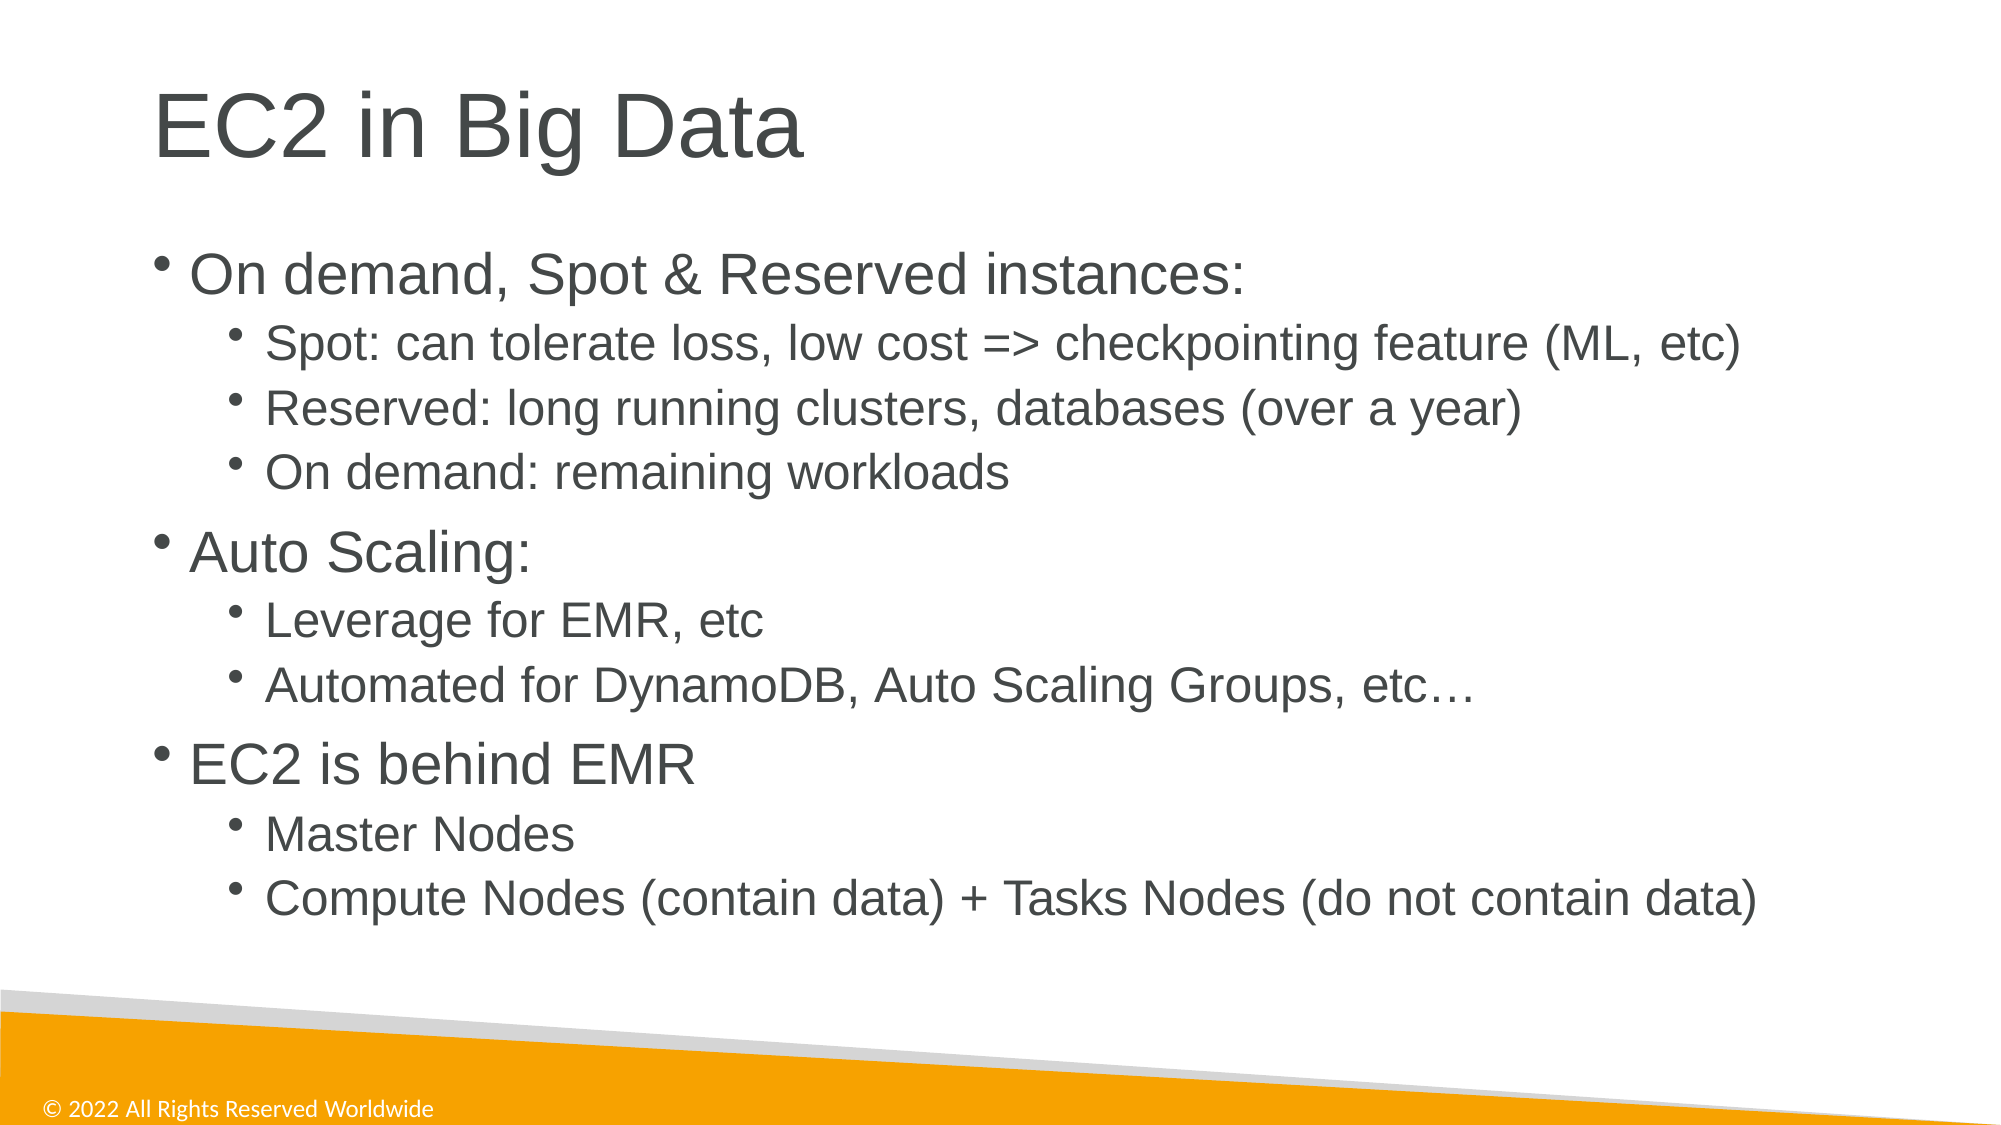

# EC2 in Big Data
On demand, Spot & Reserved instances:
Spot: can tolerate loss, low cost => checkpointing feature (ML, etc)
Reserved: long running clusters, databases (over a year)
On demand: remaining workloads
Auto Scaling:
Leverage for EMR, etc
Automated for DynamoDB, Auto Scaling Groups, etc…
EC2 is behind EMR
Master Nodes
Compute Nodes (contain data) + Tasks Nodes (do not contain data)
© 2022 All Rights Reserved Worldwide